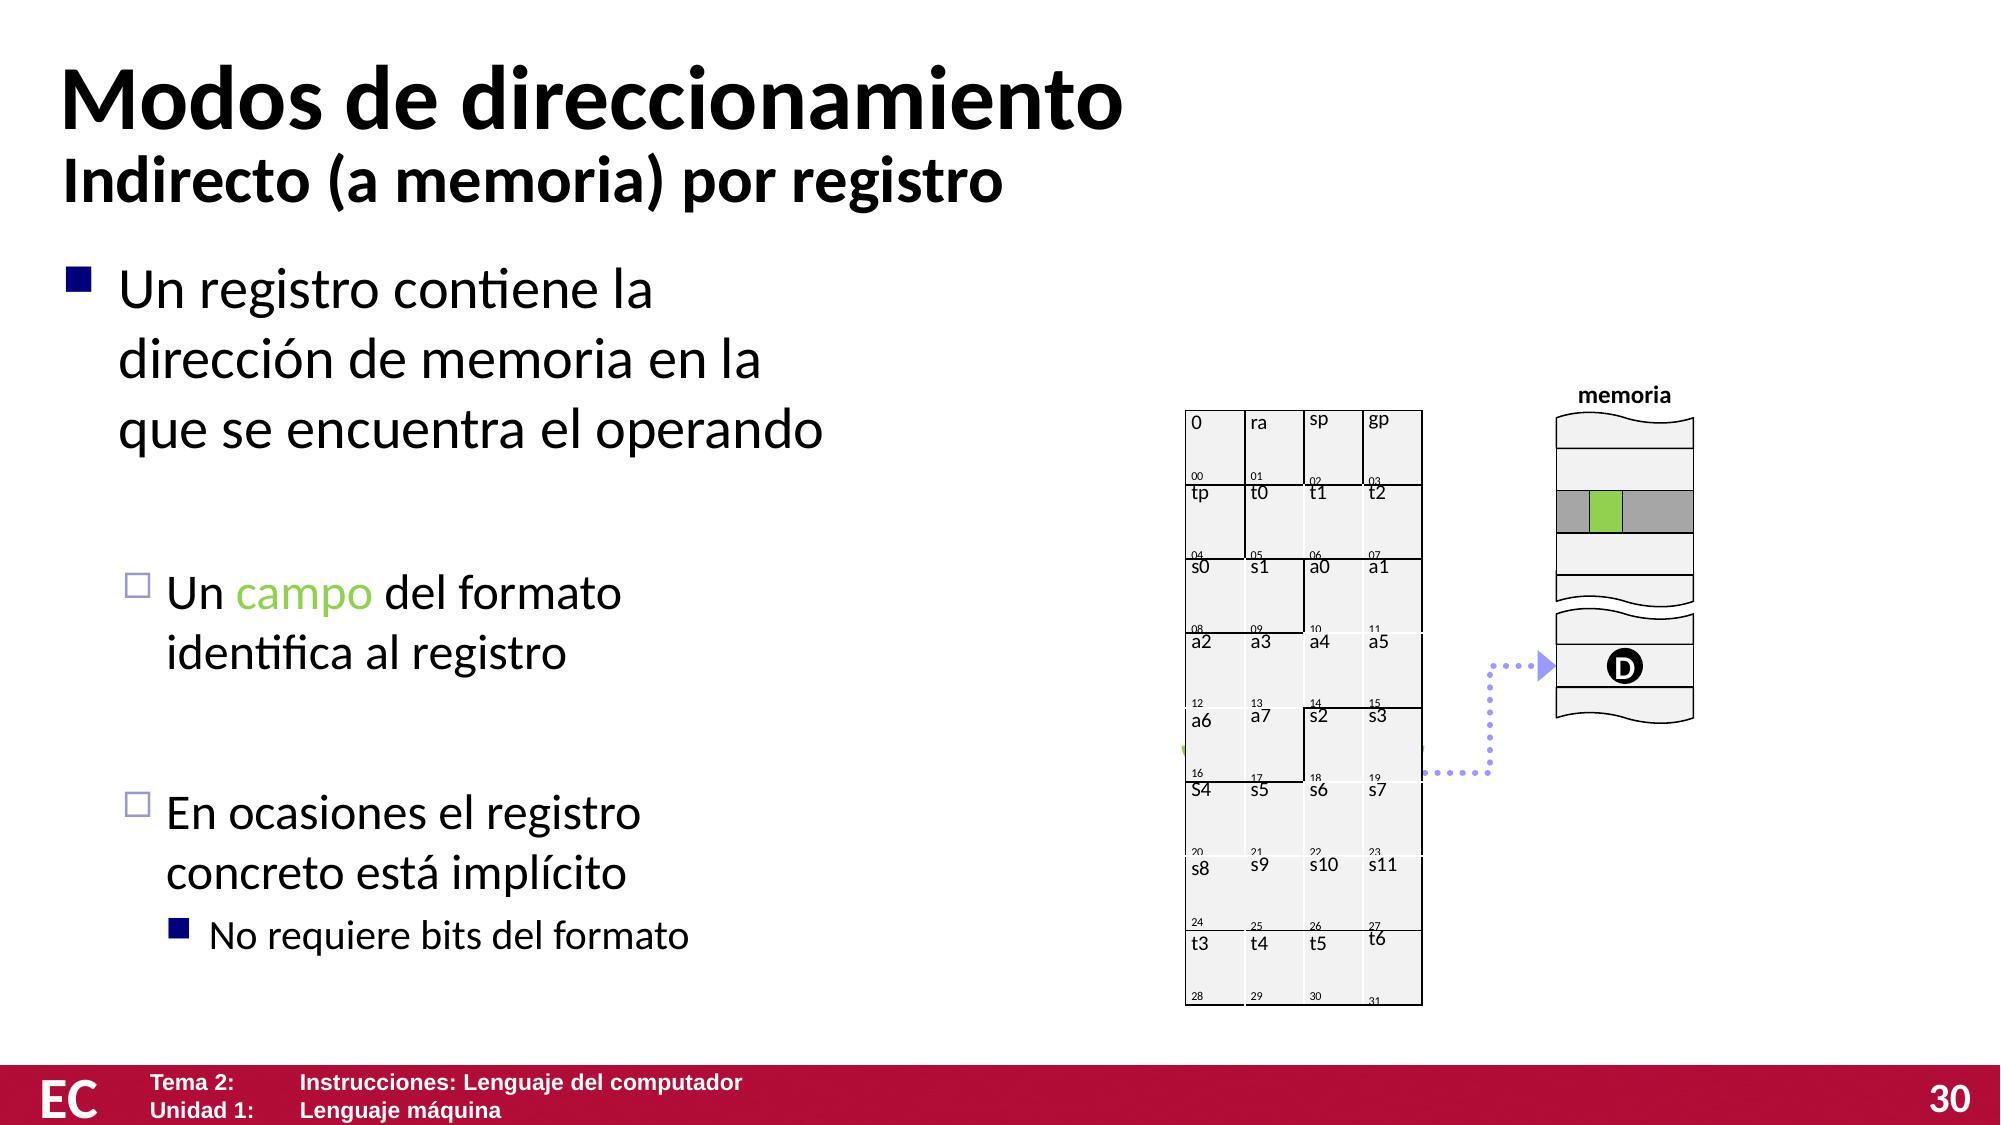

# Modos de direccionamiento
Indirecto (a memoria) por registro
Un registro contiene la dirección de memoria en la que se encuentra el operando

Un campo del formato
identifica al registro

En ocasiones el registro concreto está implícito
No requiere bits del formato
memoria

| 0 00 | ra 01 | sp 02 | gp 03 |
| --- | --- | --- | --- |
| tp 04 | t0 05 | t1 06 | t2 07 |
| s0 08 | s1 09 | a0 10 | a1 11 |
| a2 12 | a3 13 | a4 14 | a5 15 |
| a6 16 | a7 17 | s2 18 | s3 19 |
| S4 20 | s5 21 | s6 22 | s7 23 |
| s8 24 | s9 25 | s10 26 | s11 27 |
| t3 28 | t4 29 | t5 30 | t6 31 |

D